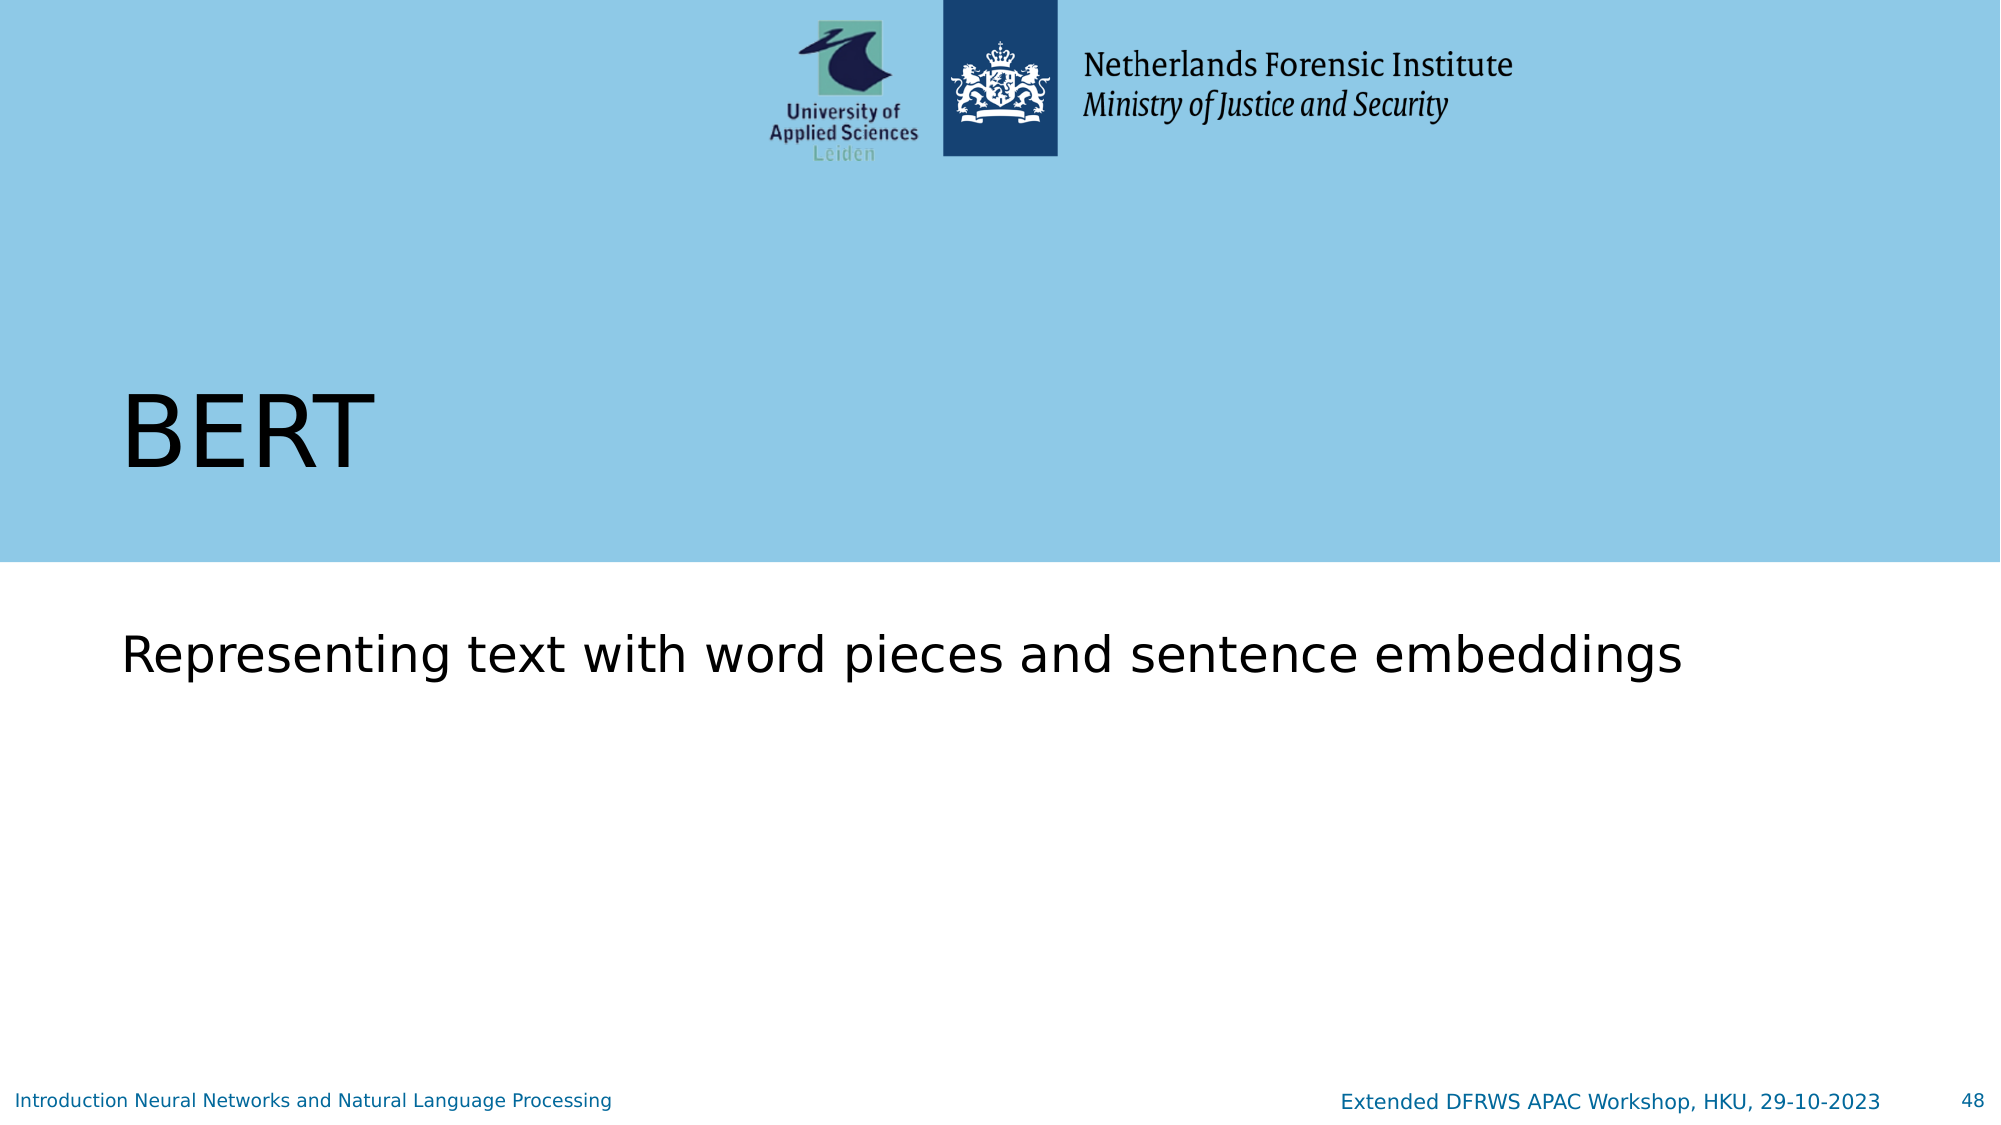

# BERT
Representing text with word pieces and sentence embeddings
Introduction Neural Networks and Natural Language Processing
Extended DFRWS APAC Workshop, HKU, 29-10-2023
48